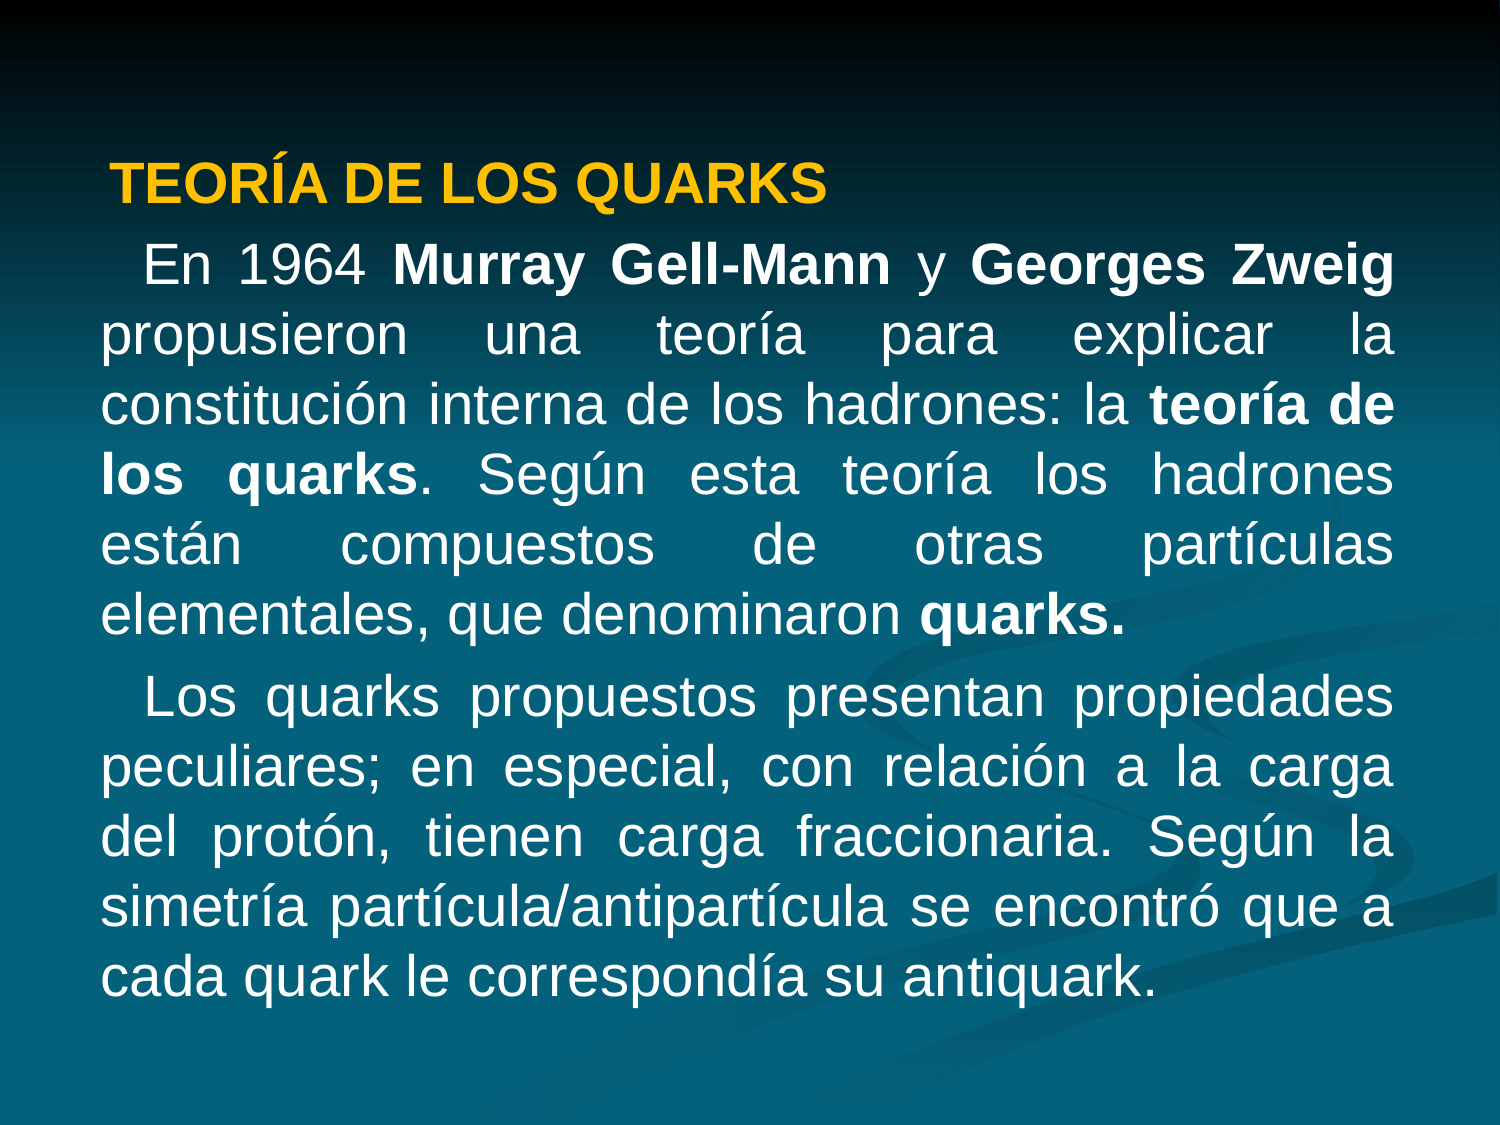

TEORÍA DE LOS QUARKS
    En 1964 Murray Gell-Mann y Georges Zweig propusieron una teoría para explicar la constitución interna de los hadrones: la teoría de los quarks. Según esta teoría los hadrones están compuestos de otras partículas elementales, que denominaron quarks.
    Los quarks propuestos presentan propiedades peculiares; en especial, con relación a la carga del protón, tienen carga fraccionaria. Según la simetría partícula/antipartícula se encontró que a cada quark le correspondía su antiquark.